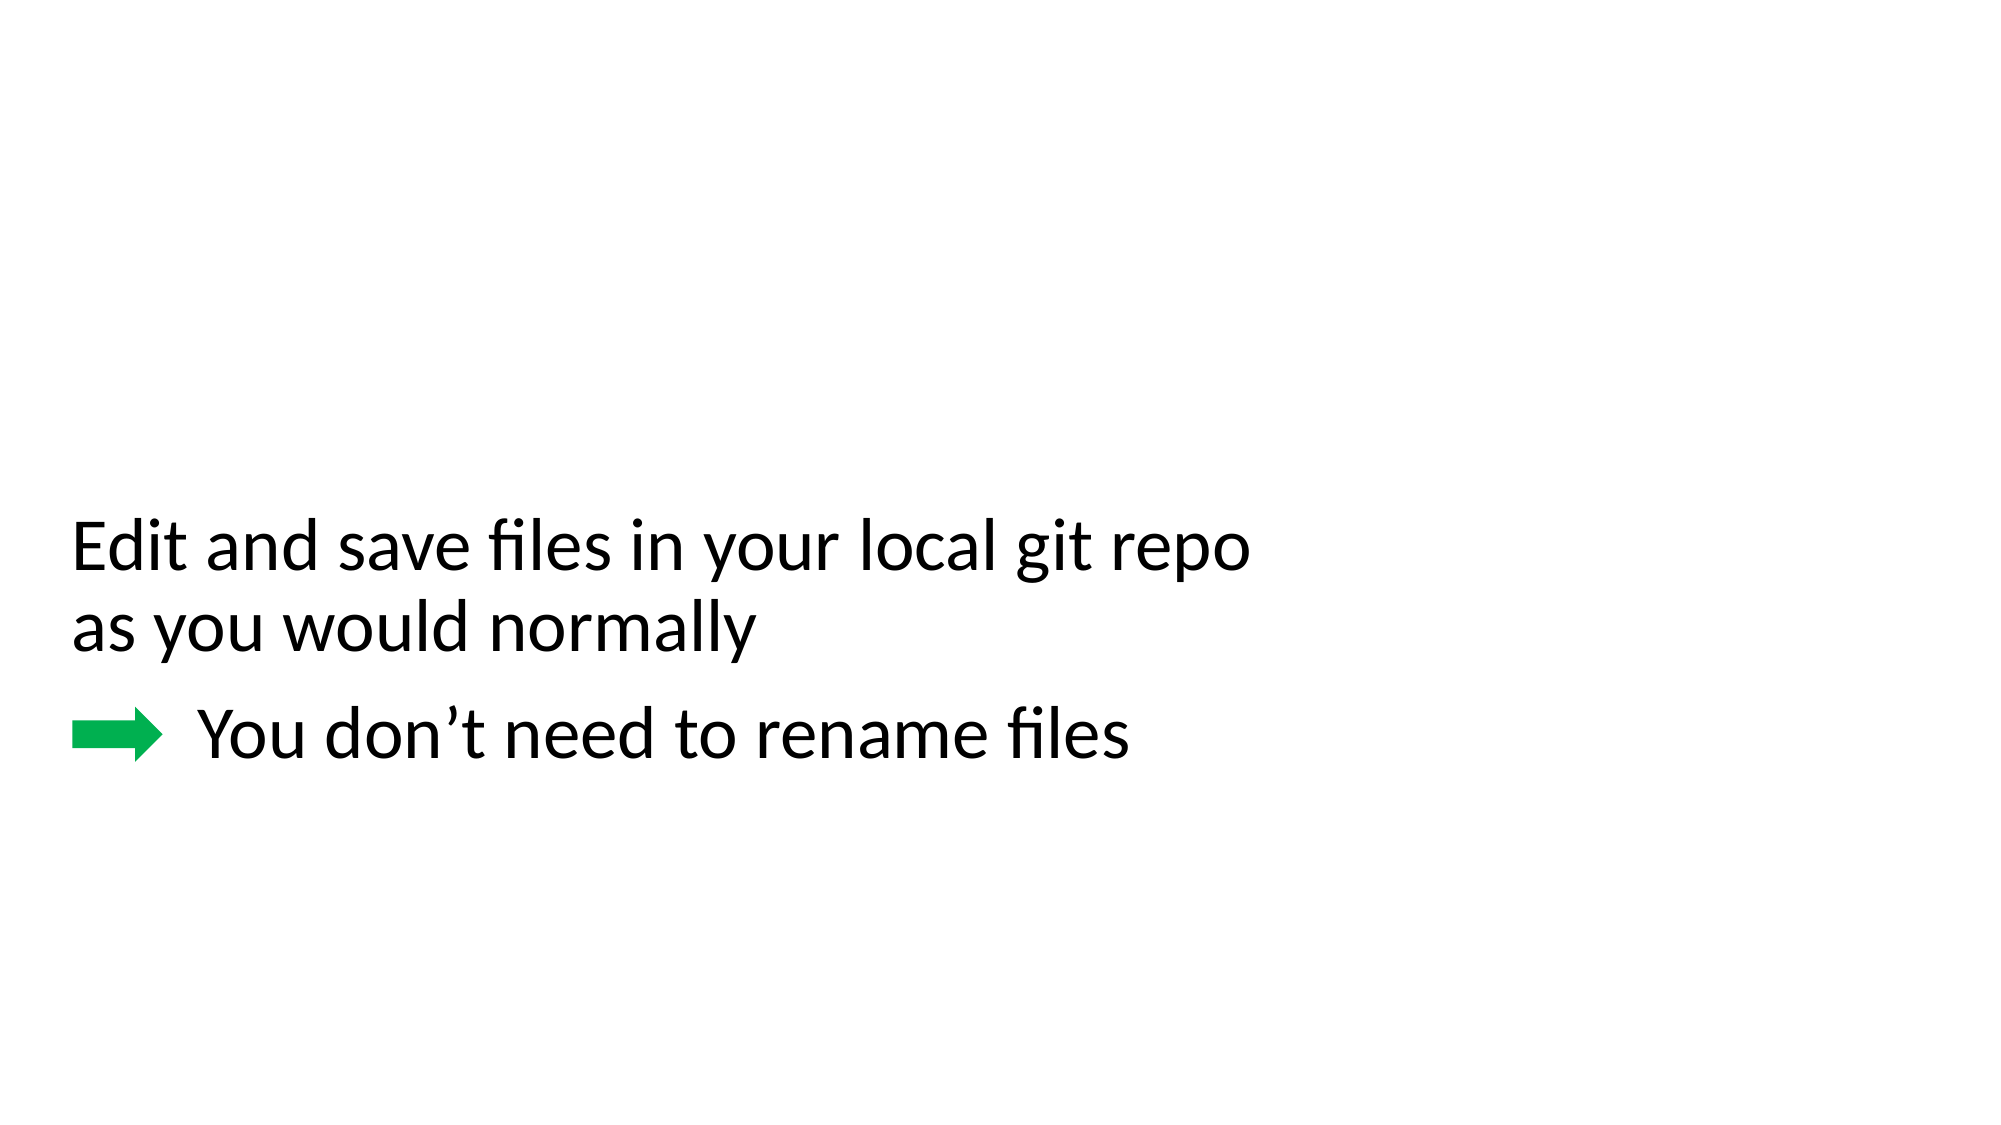

Edit and save files in your local git repo as you would normally
You don’t need to rename files